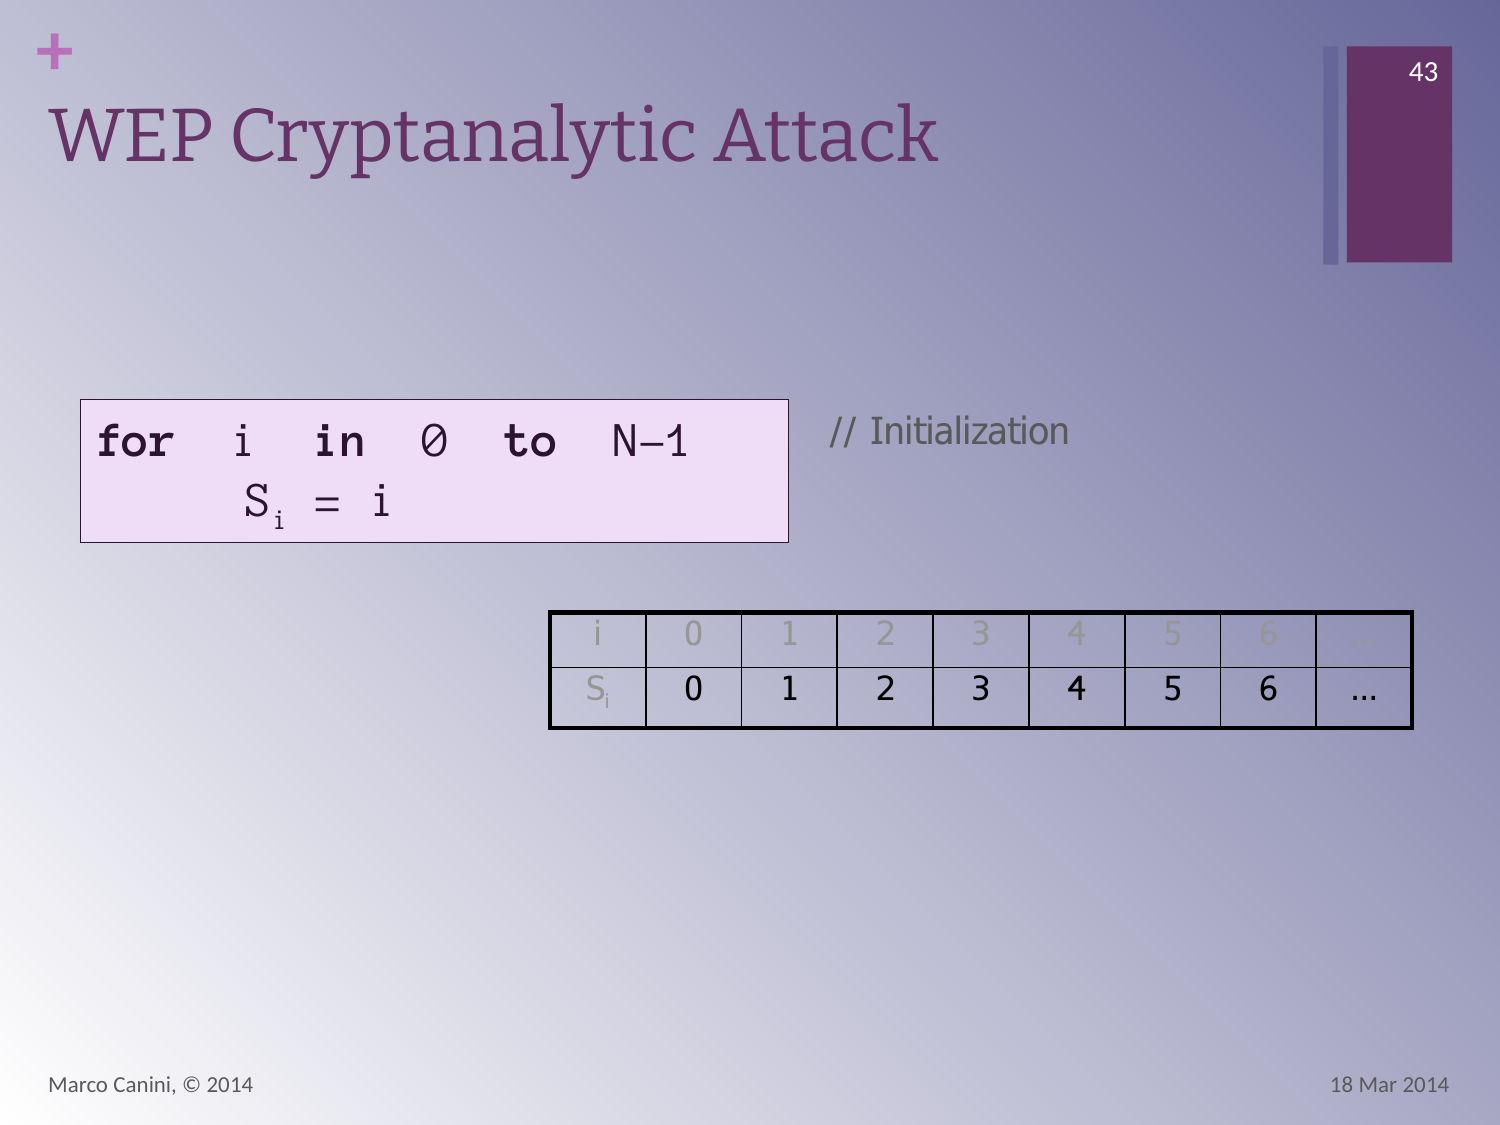

43
# WEP Cryptanalytic Attack
for  i  in  0  to  N-1
	Si = i
// Initialization
| i | 0 | 1 | 2 | 3 | 4 | 5 | 6 | … |
| --- | --- | --- | --- | --- | --- | --- | --- | --- |
| Si | 0 | 1 | 2 | 3 | 4 | 5 | 6 | … |
Marco Canini, © 2014
18 Mar 2014